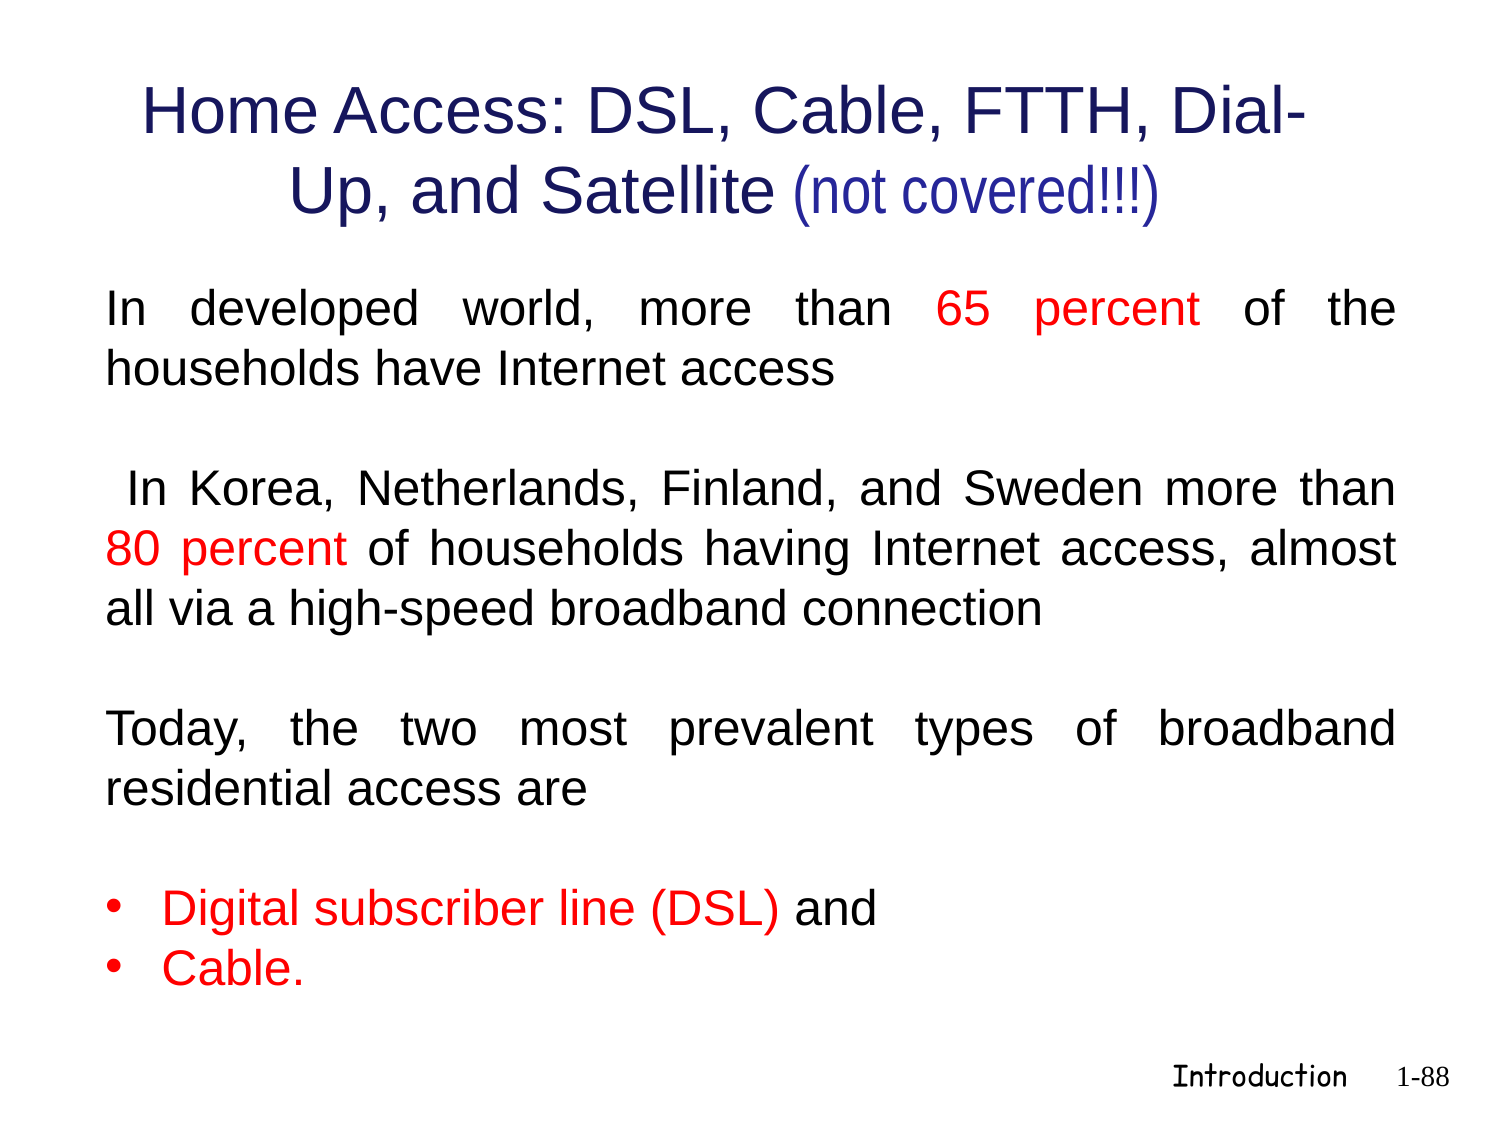

# Home Access: DSL, Cable, FTTH, Dial-Up, and Satellite (not covered!!!)
In developed world, more than 65 percent of the households have Internet access

 In Korea, Netherlands, Finland, and Sweden more than 80 percent of households having Internet access, almost all via a high-speed broadband connection

Today, the two most prevalent types of broadband residential access are

Digital subscriber line (DSL) and
Cable.
 Introduction
1-88